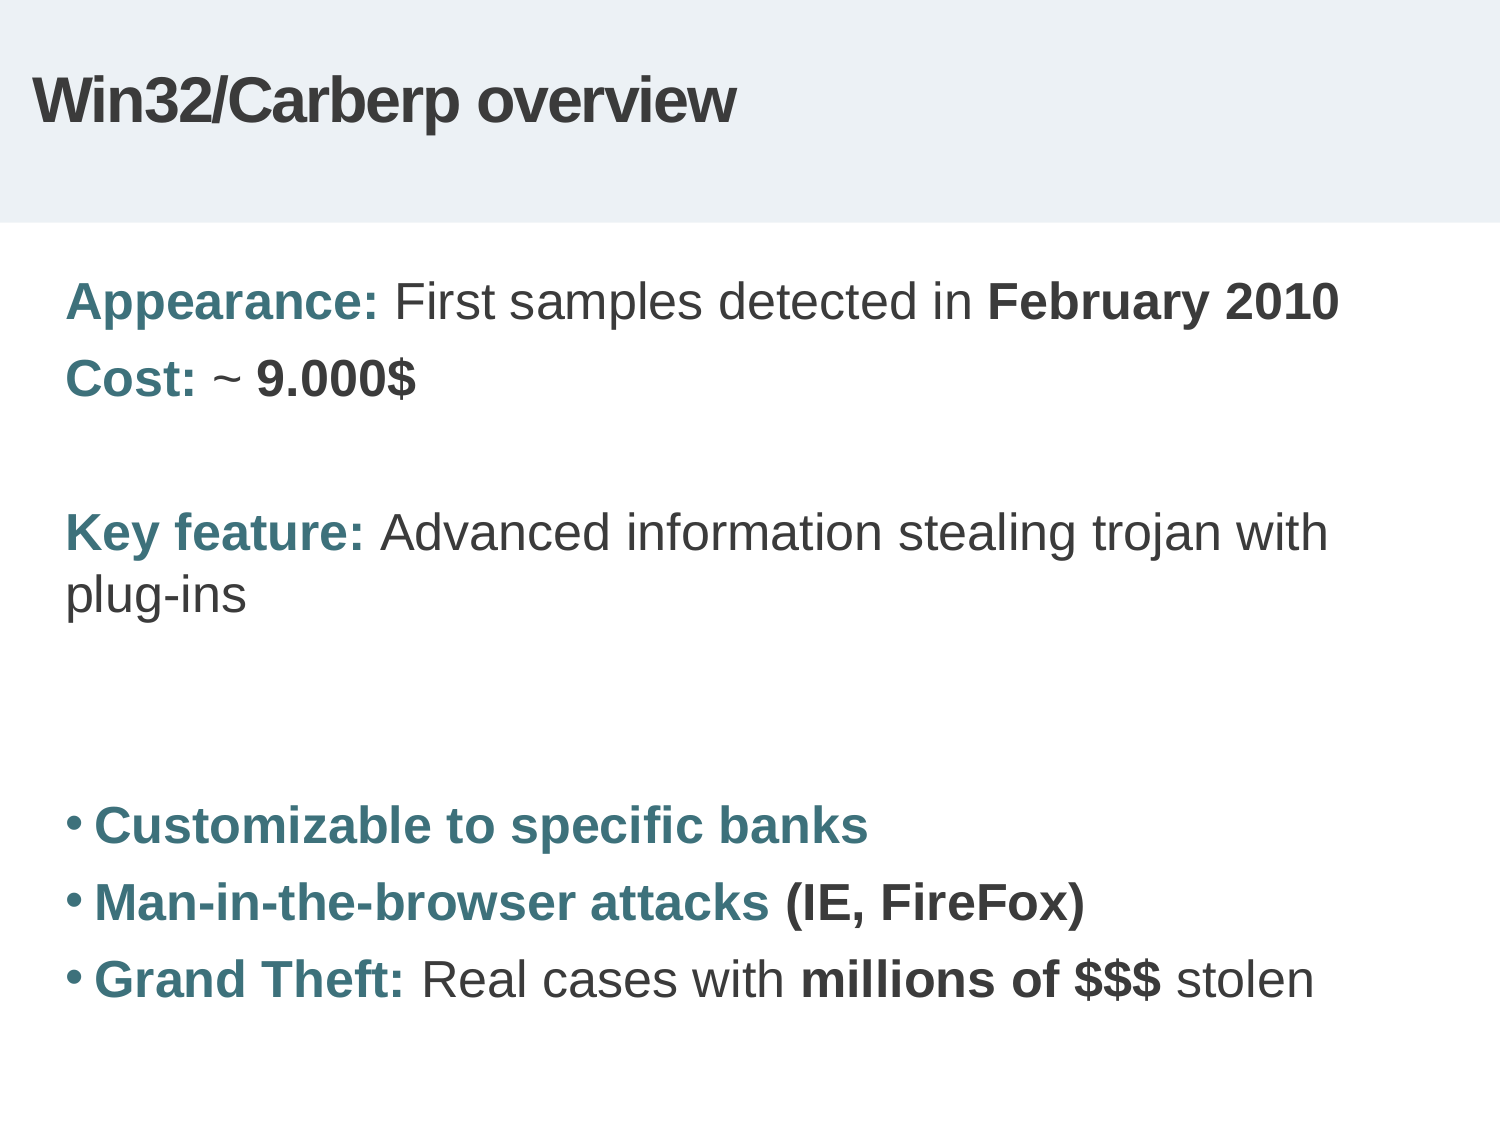

Win32/Carberp overview
Appearance: First samples detected in February 2010
Cost: ~ 9.000$

Key feature: Advanced information stealing trojan with plug-ins

Customizable to specific banks
Man-in-the-browser attacks (IE, FireFox)
Grand Theft: Real cases with millions of $$$ stolen